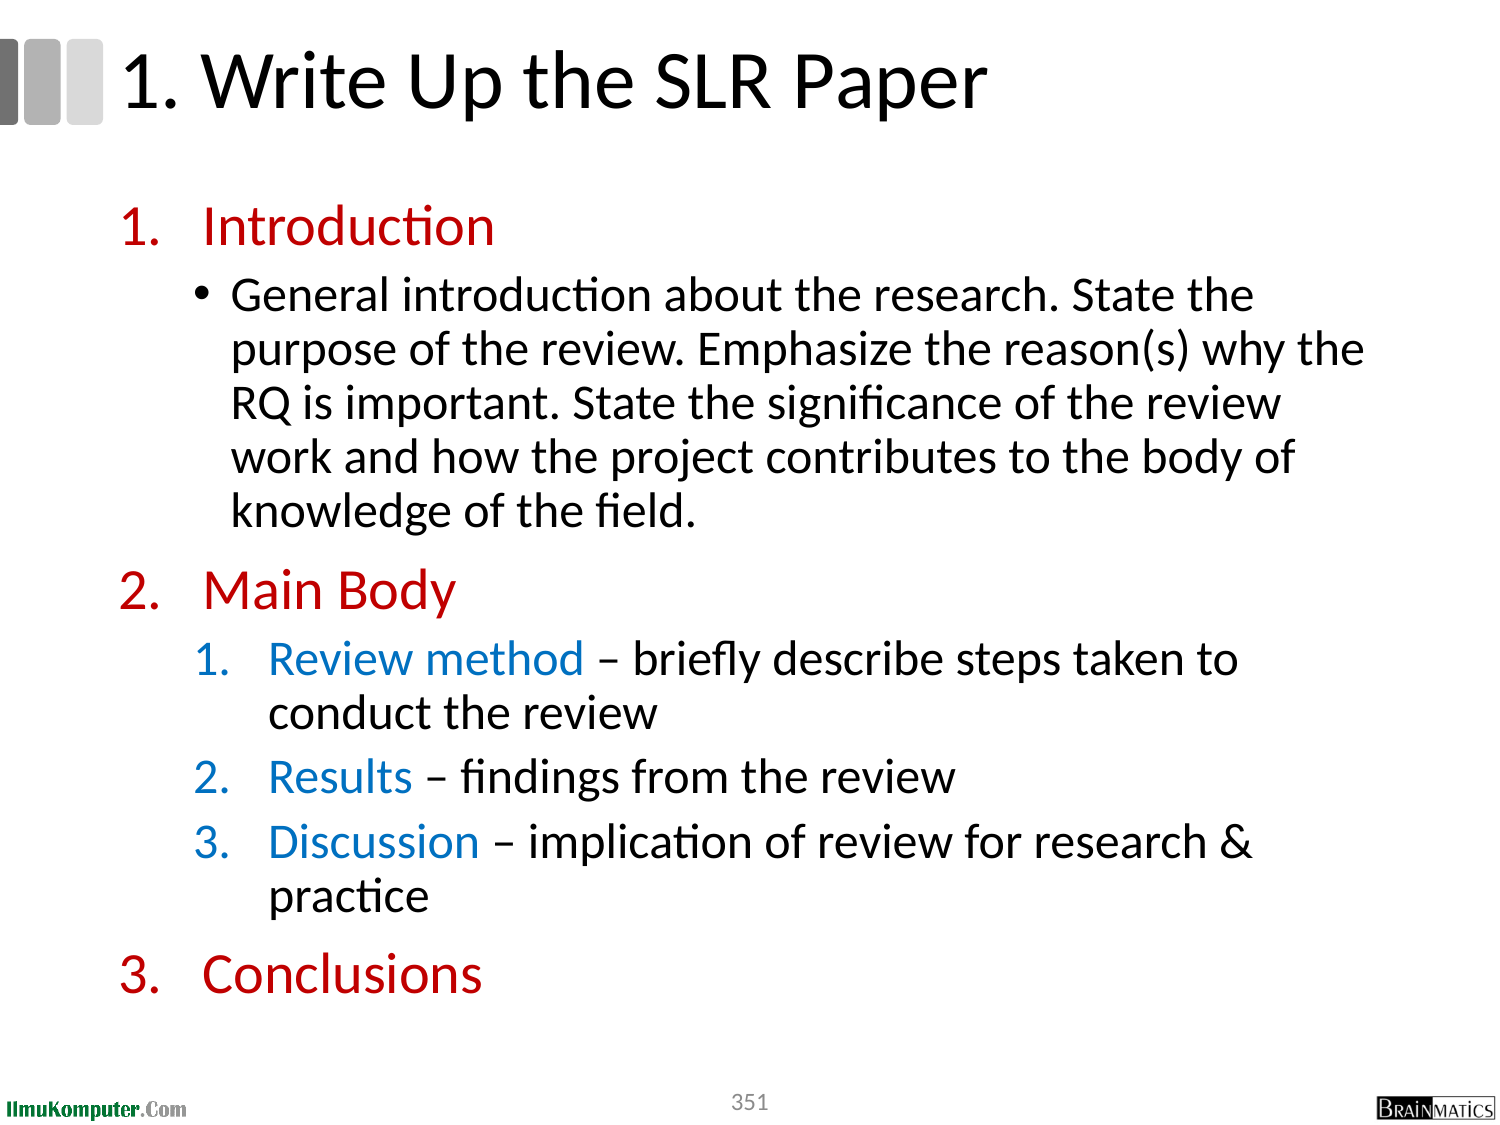

# 1. Write Up the SLR Paper
Introduction
General introduction about the research. State the purpose of the review. Emphasize the reason(s) why the RQ is important. State the significance of the review work and how the project contributes to the body of knowledge of the field.
Main Body
Review method – briefly describe steps taken to conduct the review
Results – findings from the review
Discussion – implication of review for research & practice
Conclusions

351